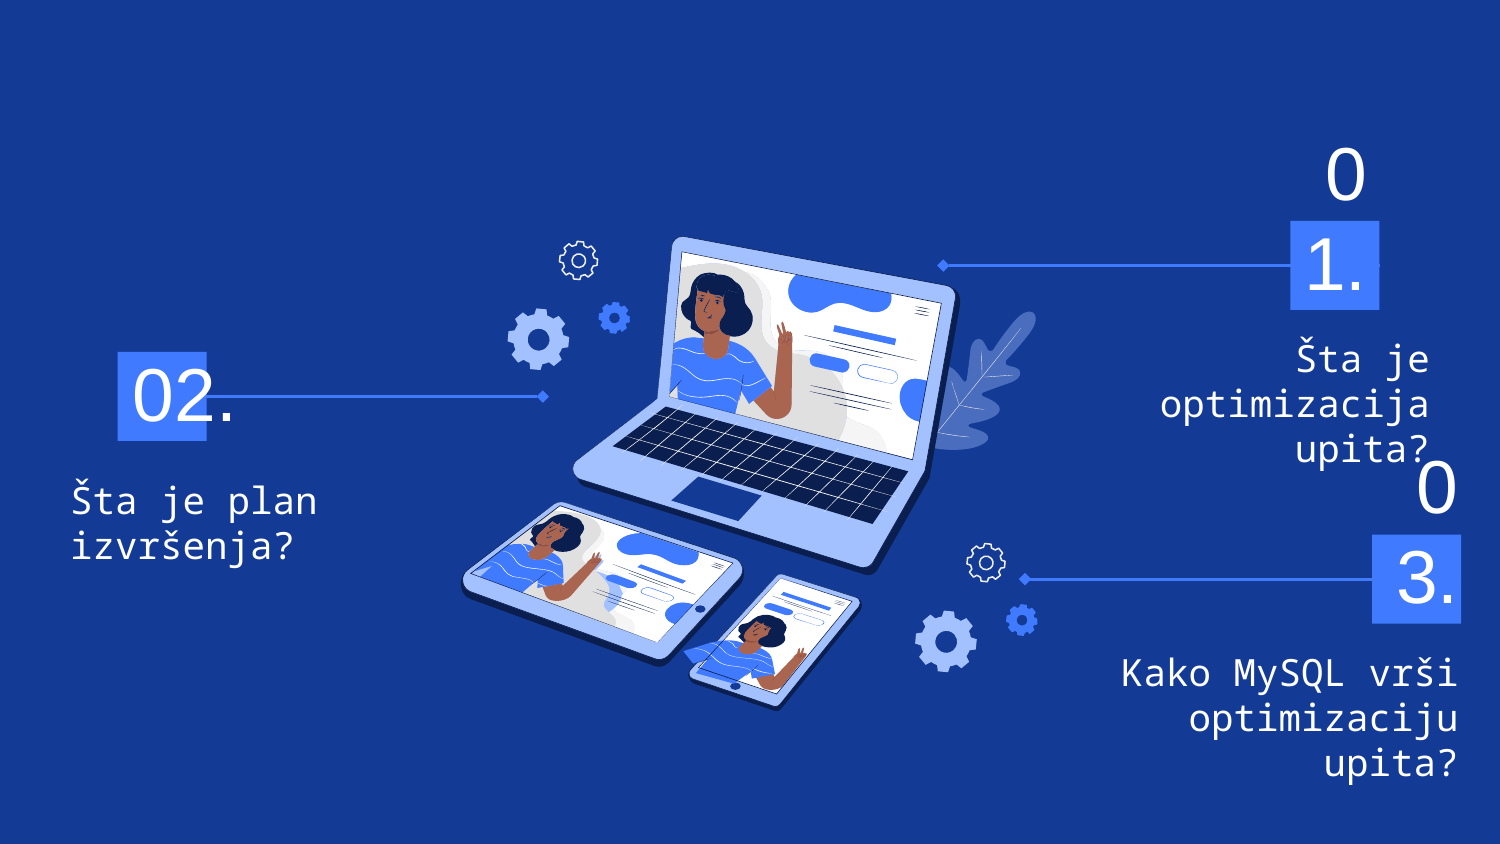

01.
Šta je optimizacija upita?

02.
Šta je plan izvršenja?

03.

Kako MySQL vrši optimizaciju upita?